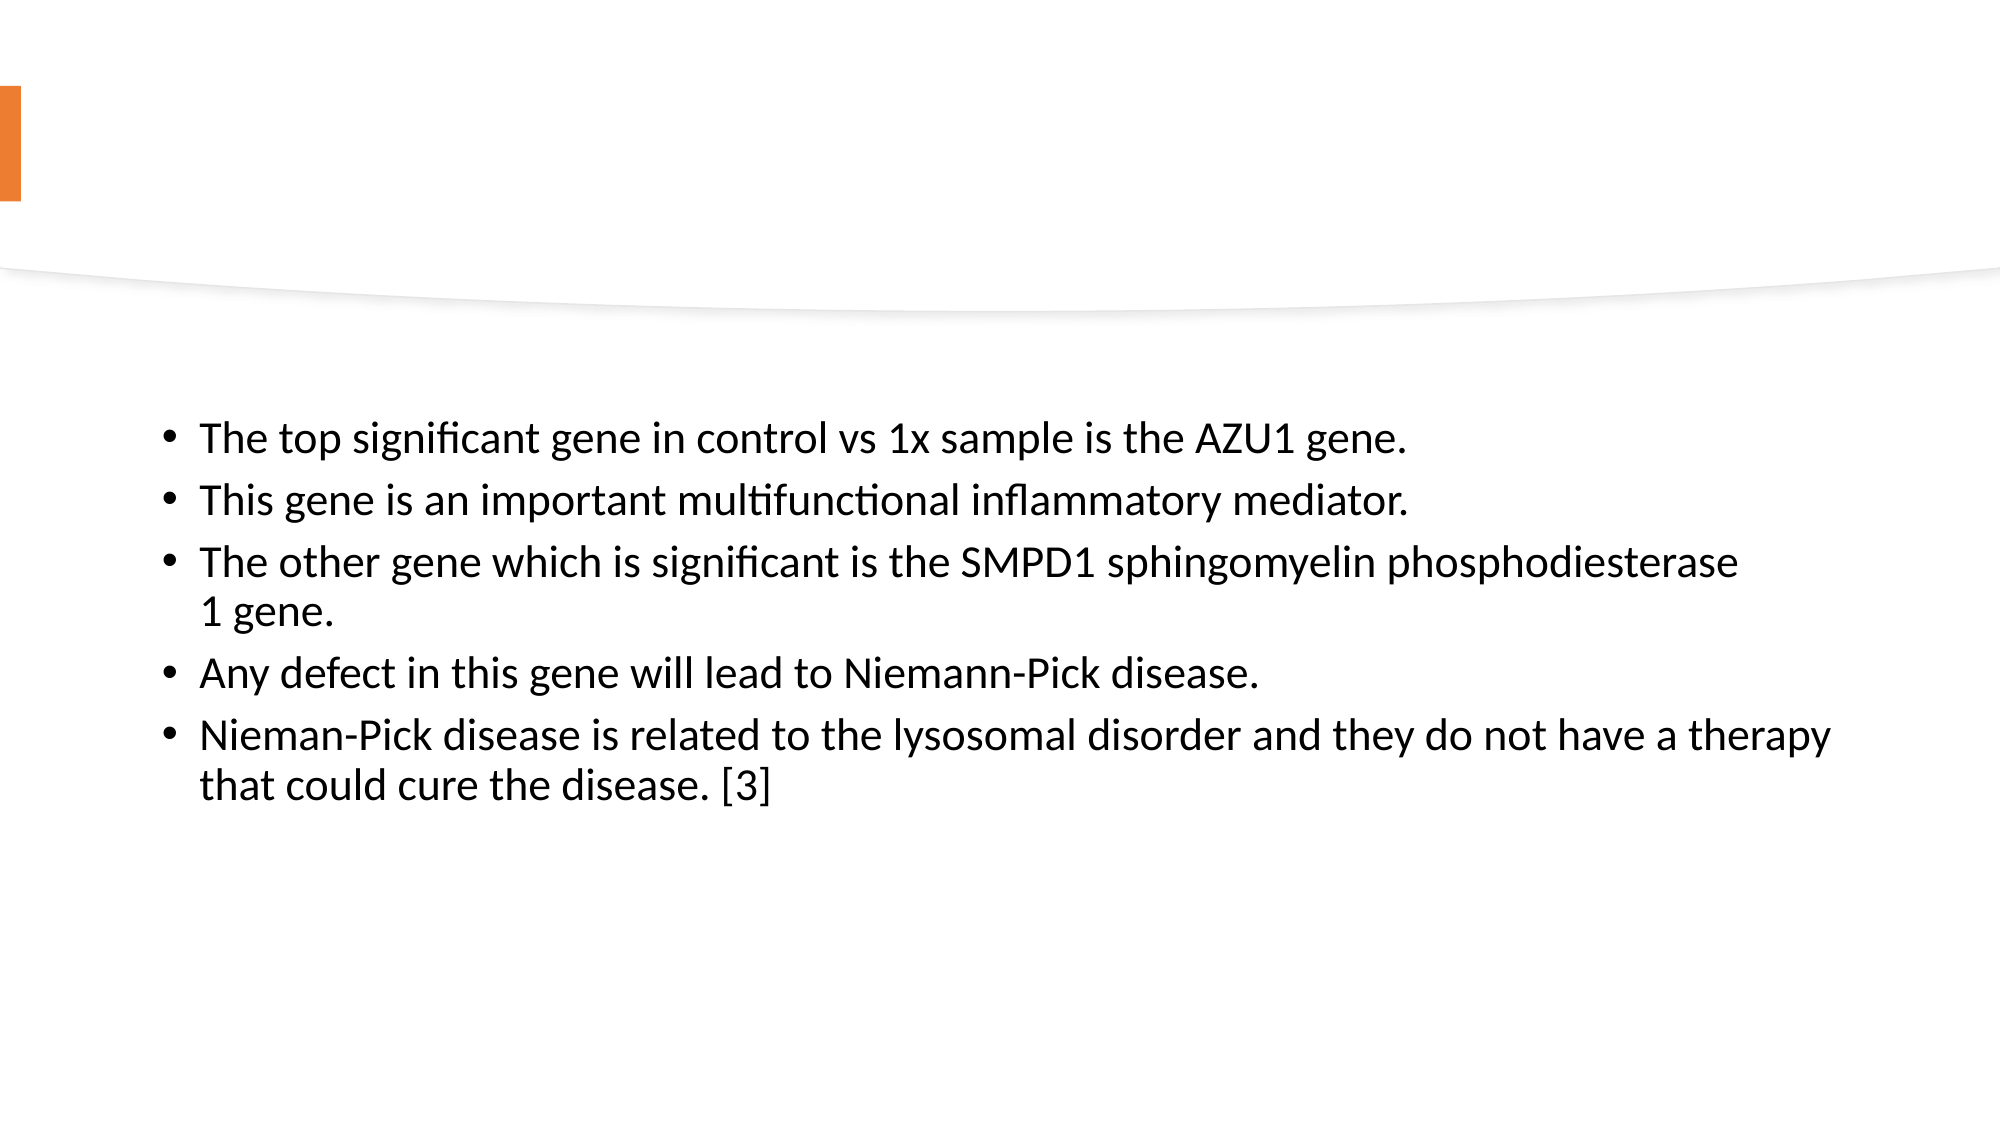

The top significant gene in control vs 1x sample is the AZU1 gene.
This gene is an important multifunctional inflammatory mediator.
The other gene which is significant is the SMPD1 sphingomyelin phosphodiesterase 1 gene.
Any defect in this gene will lead to Niemann-Pick disease.
Nieman-Pick disease is related to the lysosomal disorder and they do not have a therapy that could cure the disease. [3]